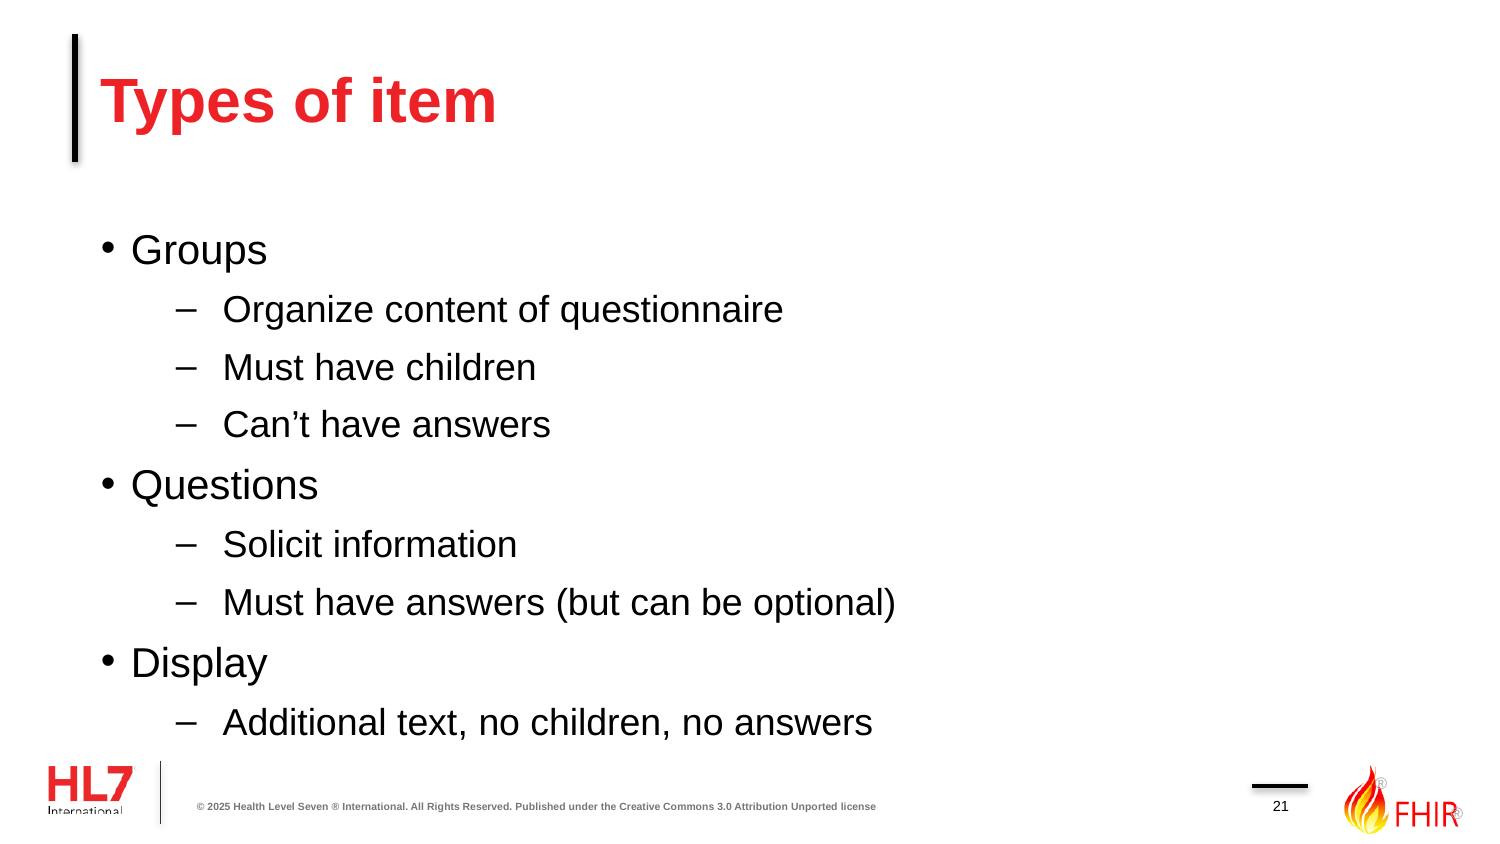

# Types of item
Groups
Organize content of questionnaire
Must have children
Can’t have answers
Questions
Solicit information
Must have answers (but can be optional)
Display
Additional text, no children, no answers

21
© 2025 Health Level Seven ® International. All Rights Reserved. Published under the Creative Commons 3.0 Attribution Unported license